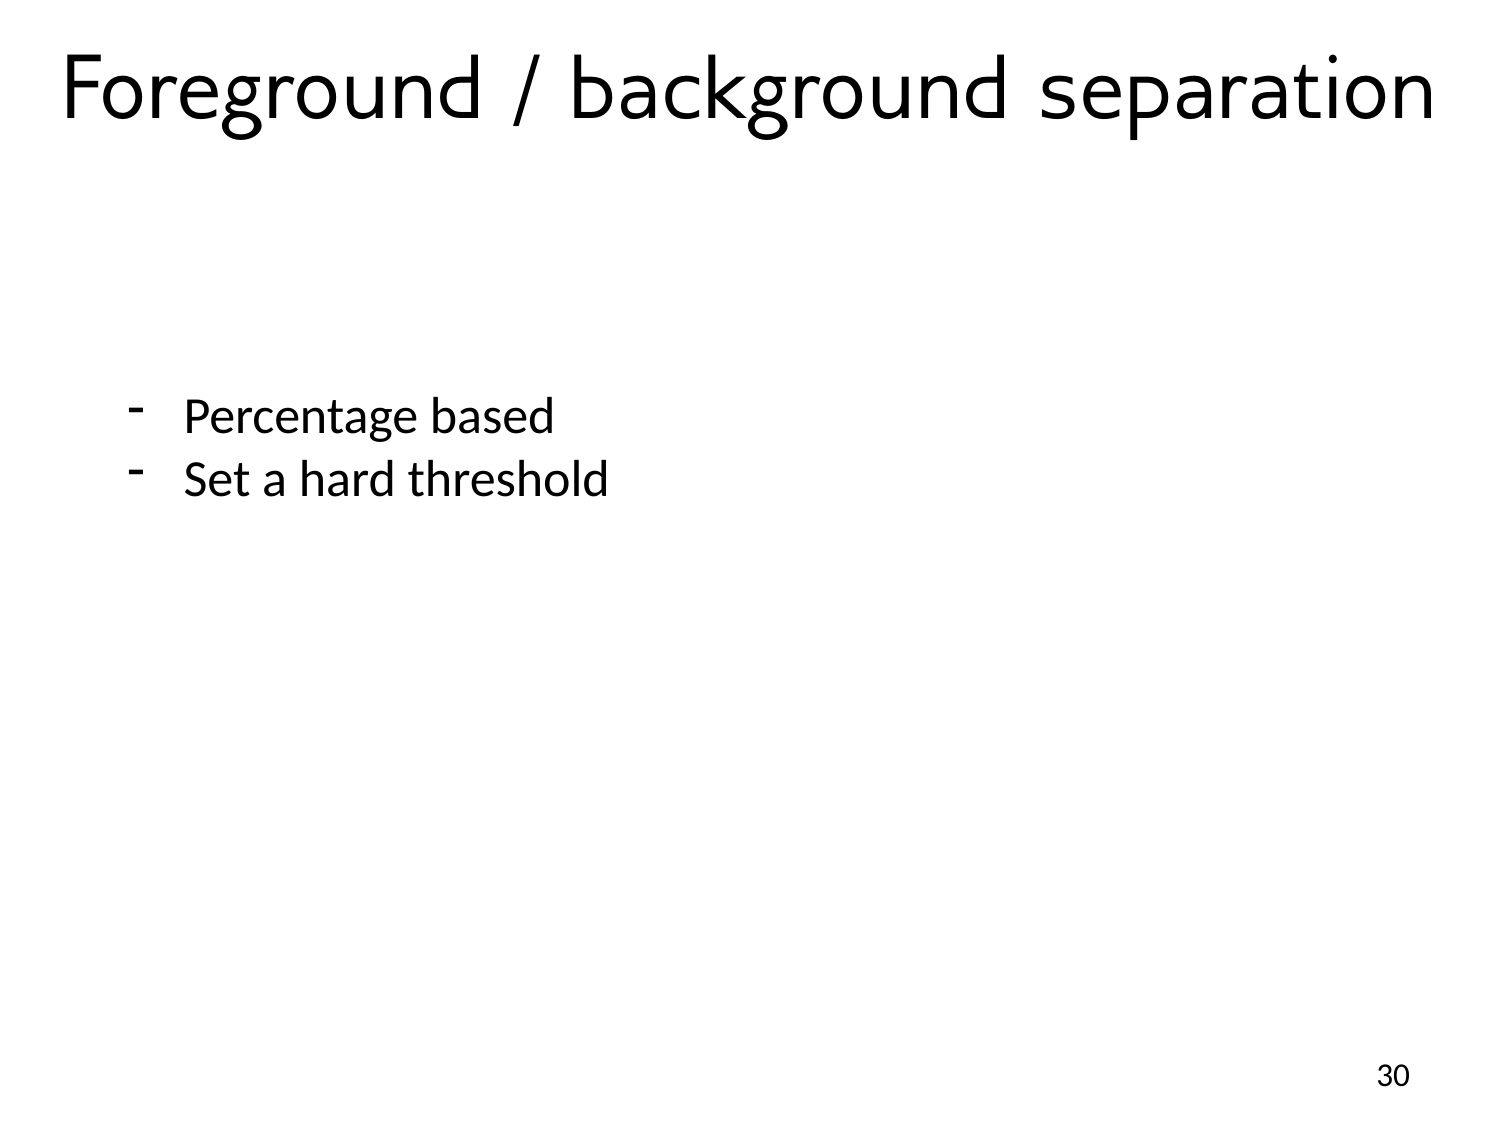

Foreground / background separation
Percentage based
Set a hard threshold

30